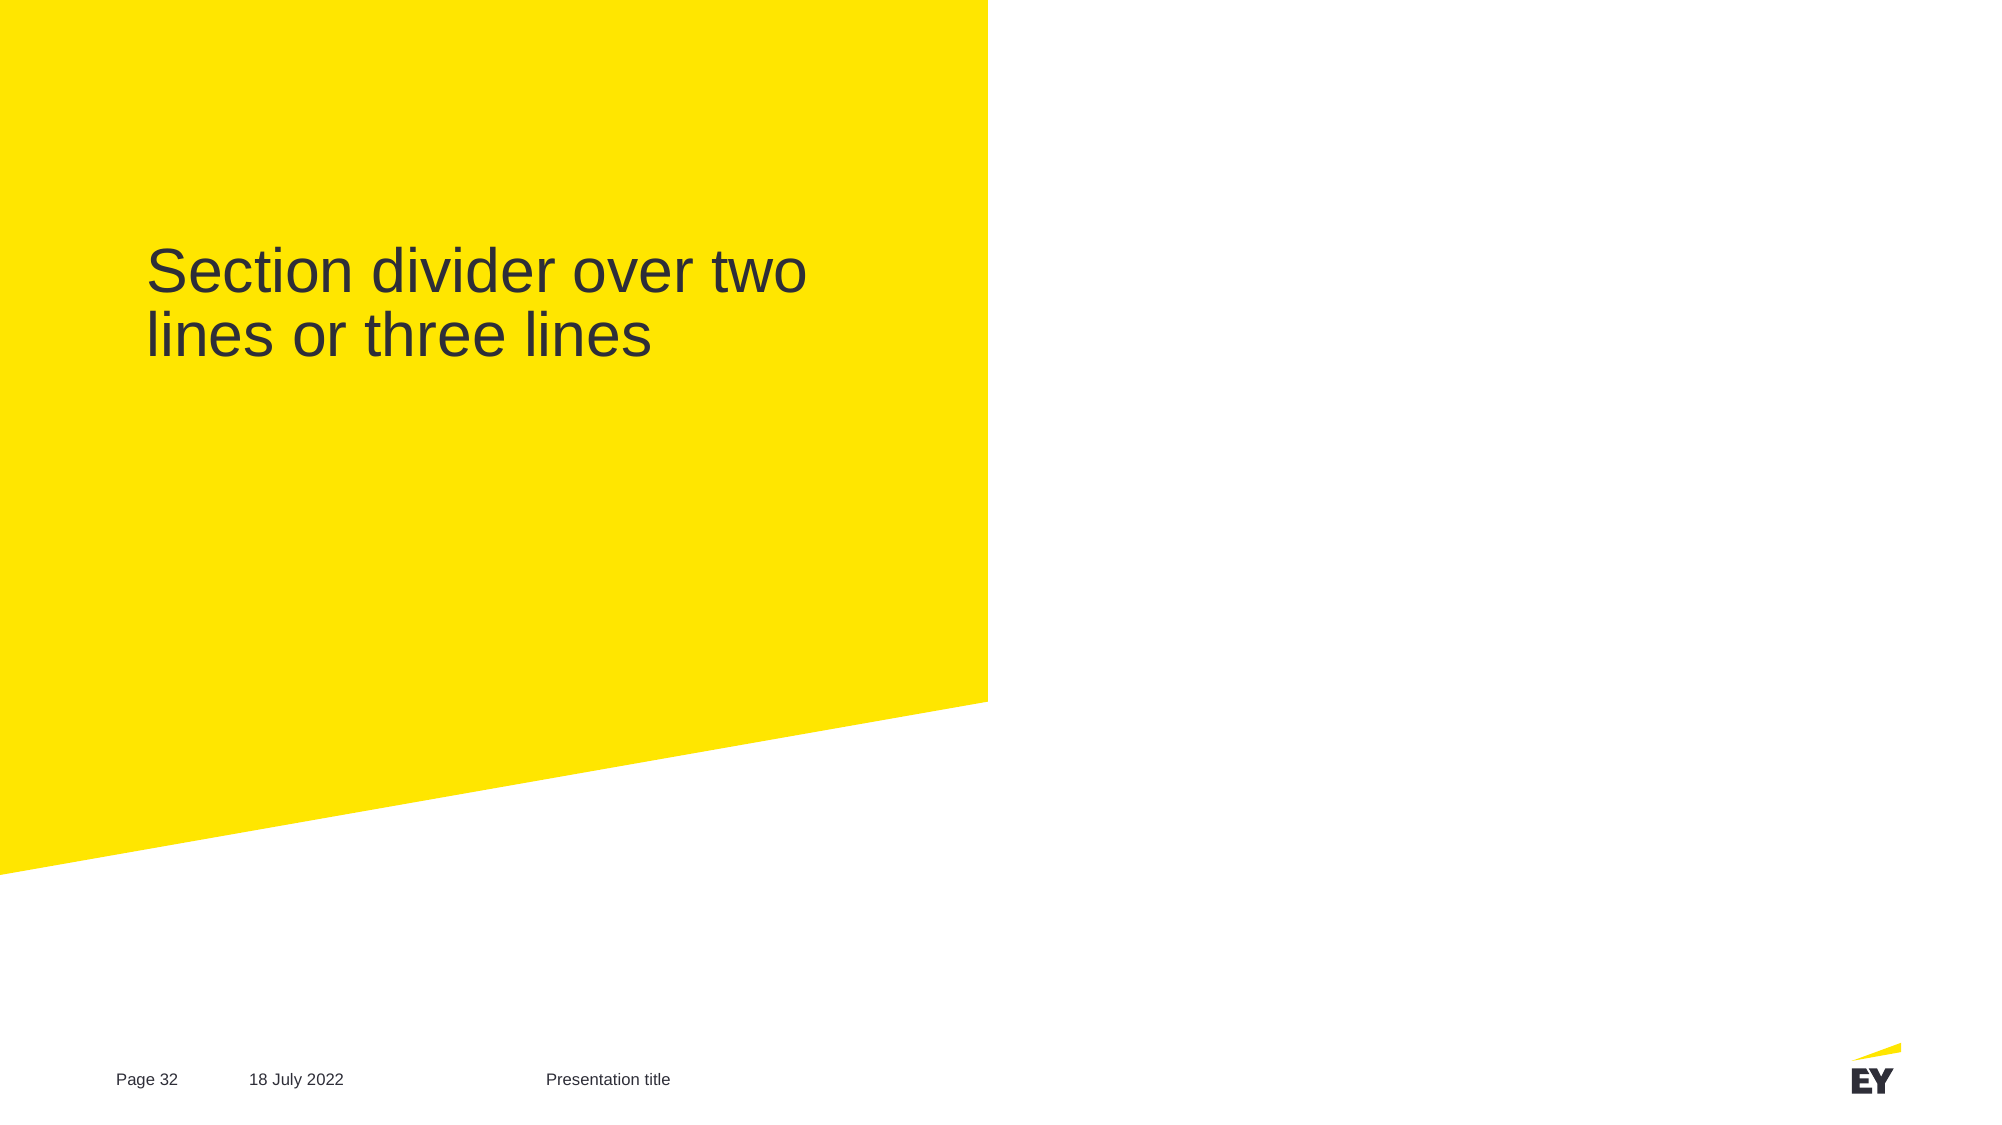

Section divider over two lines or three lines
Section divider over two lines or three lines
Page 32
18 July 2022
Presentation title